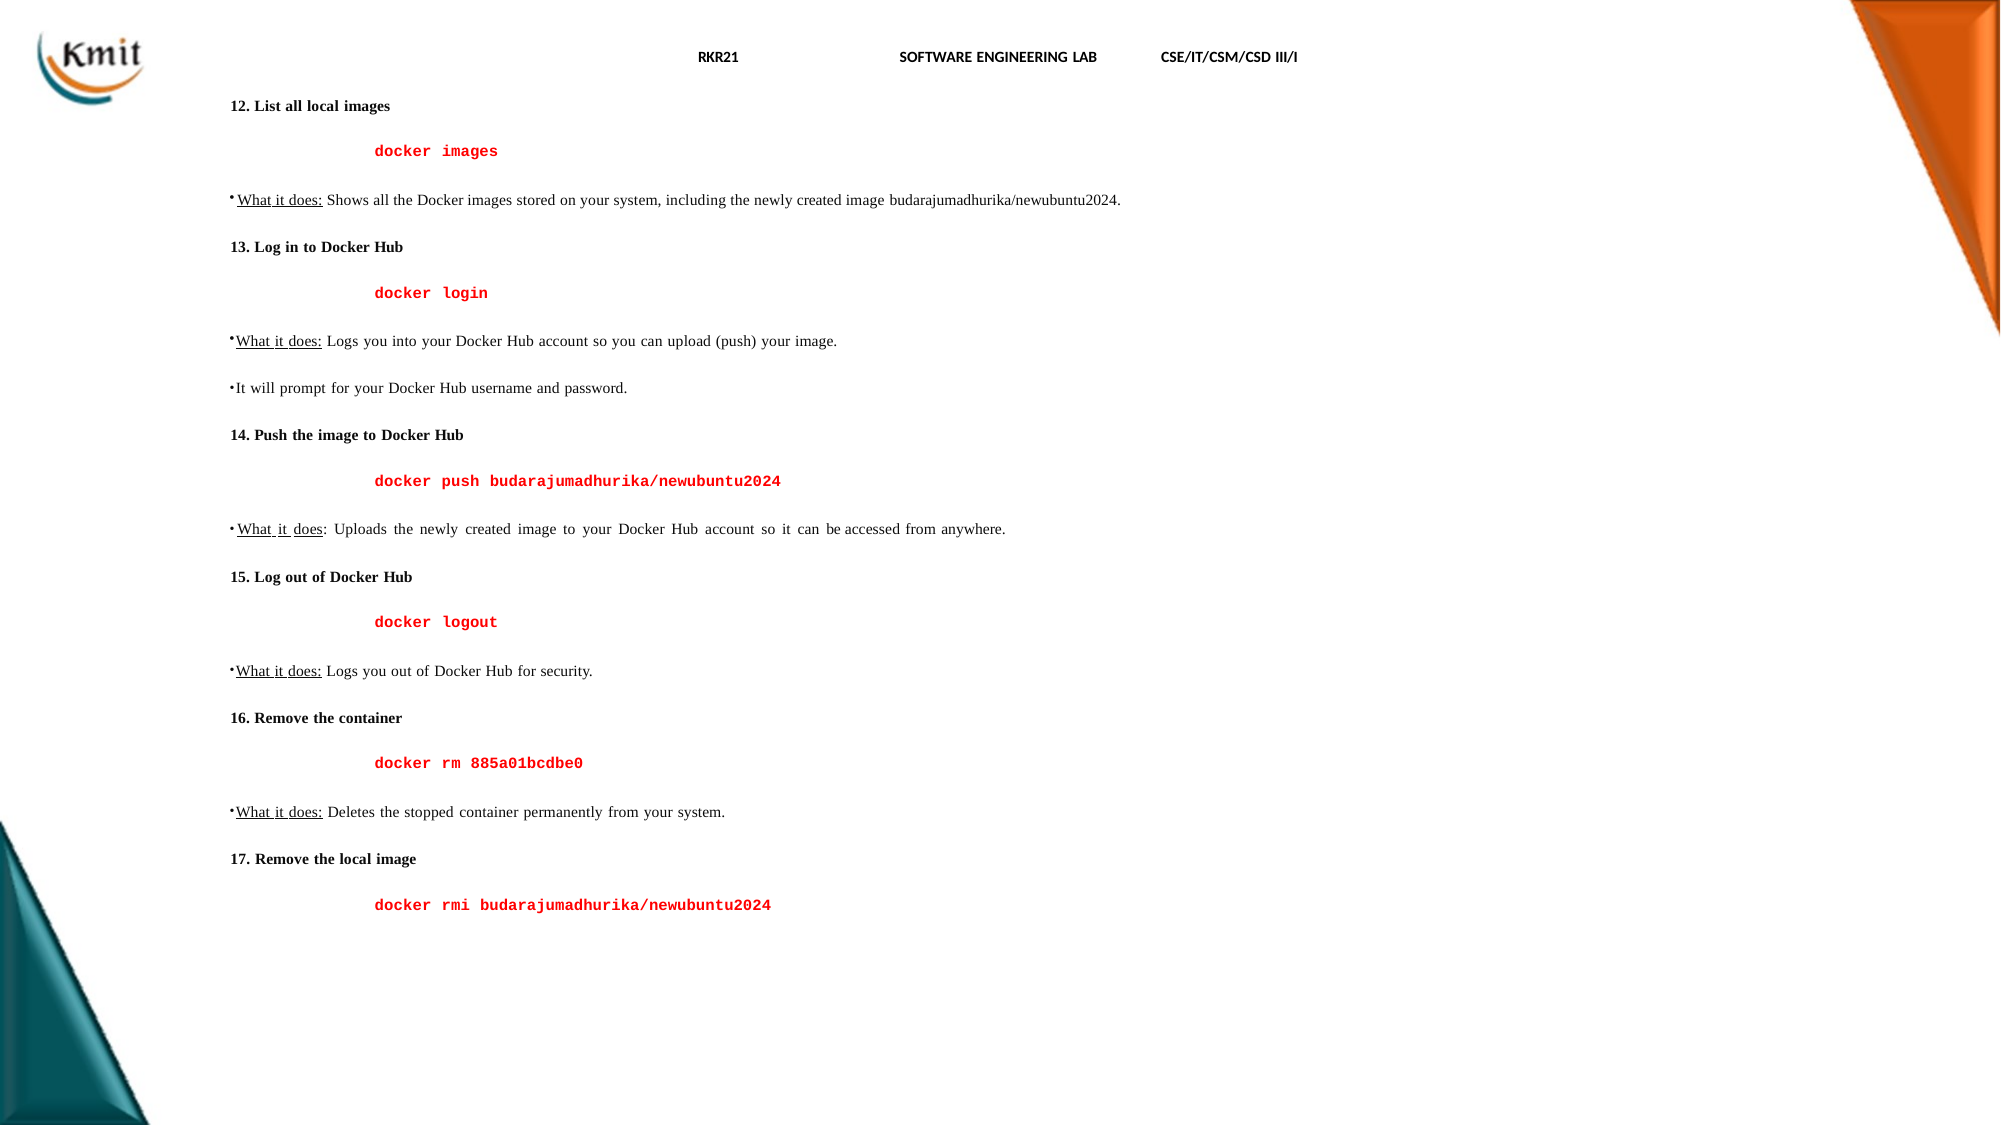

RKR21
SOFTWARE ENGINEERING LAB
CSE/IT/CSM/CSD III/I
List all local images

docker images

	What it does: Shows all the Docker images stored on your system, including the newly created image budarajumadhurika/newubuntu2024.

Log in to Docker Hub

docker login

What it does: Logs you into your Docker Hub account so you can upload (push) your image.

It will prompt for your Docker Hub username and password.

Push the image to Docker Hub

docker push budarajumadhurika/newubuntu2024

	What it does: Uploads the newly created image to your Docker Hub account so it can be accessed from anywhere.

Log out of Docker Hub

docker logout

What it does: Logs you out of Docker Hub for security.

Remove the container

docker rm 885a01bcdbe0

What it does: Deletes the stopped container permanently from your system.

17. Remove the local image

docker rmi budarajumadhurika/newubuntu2024
391